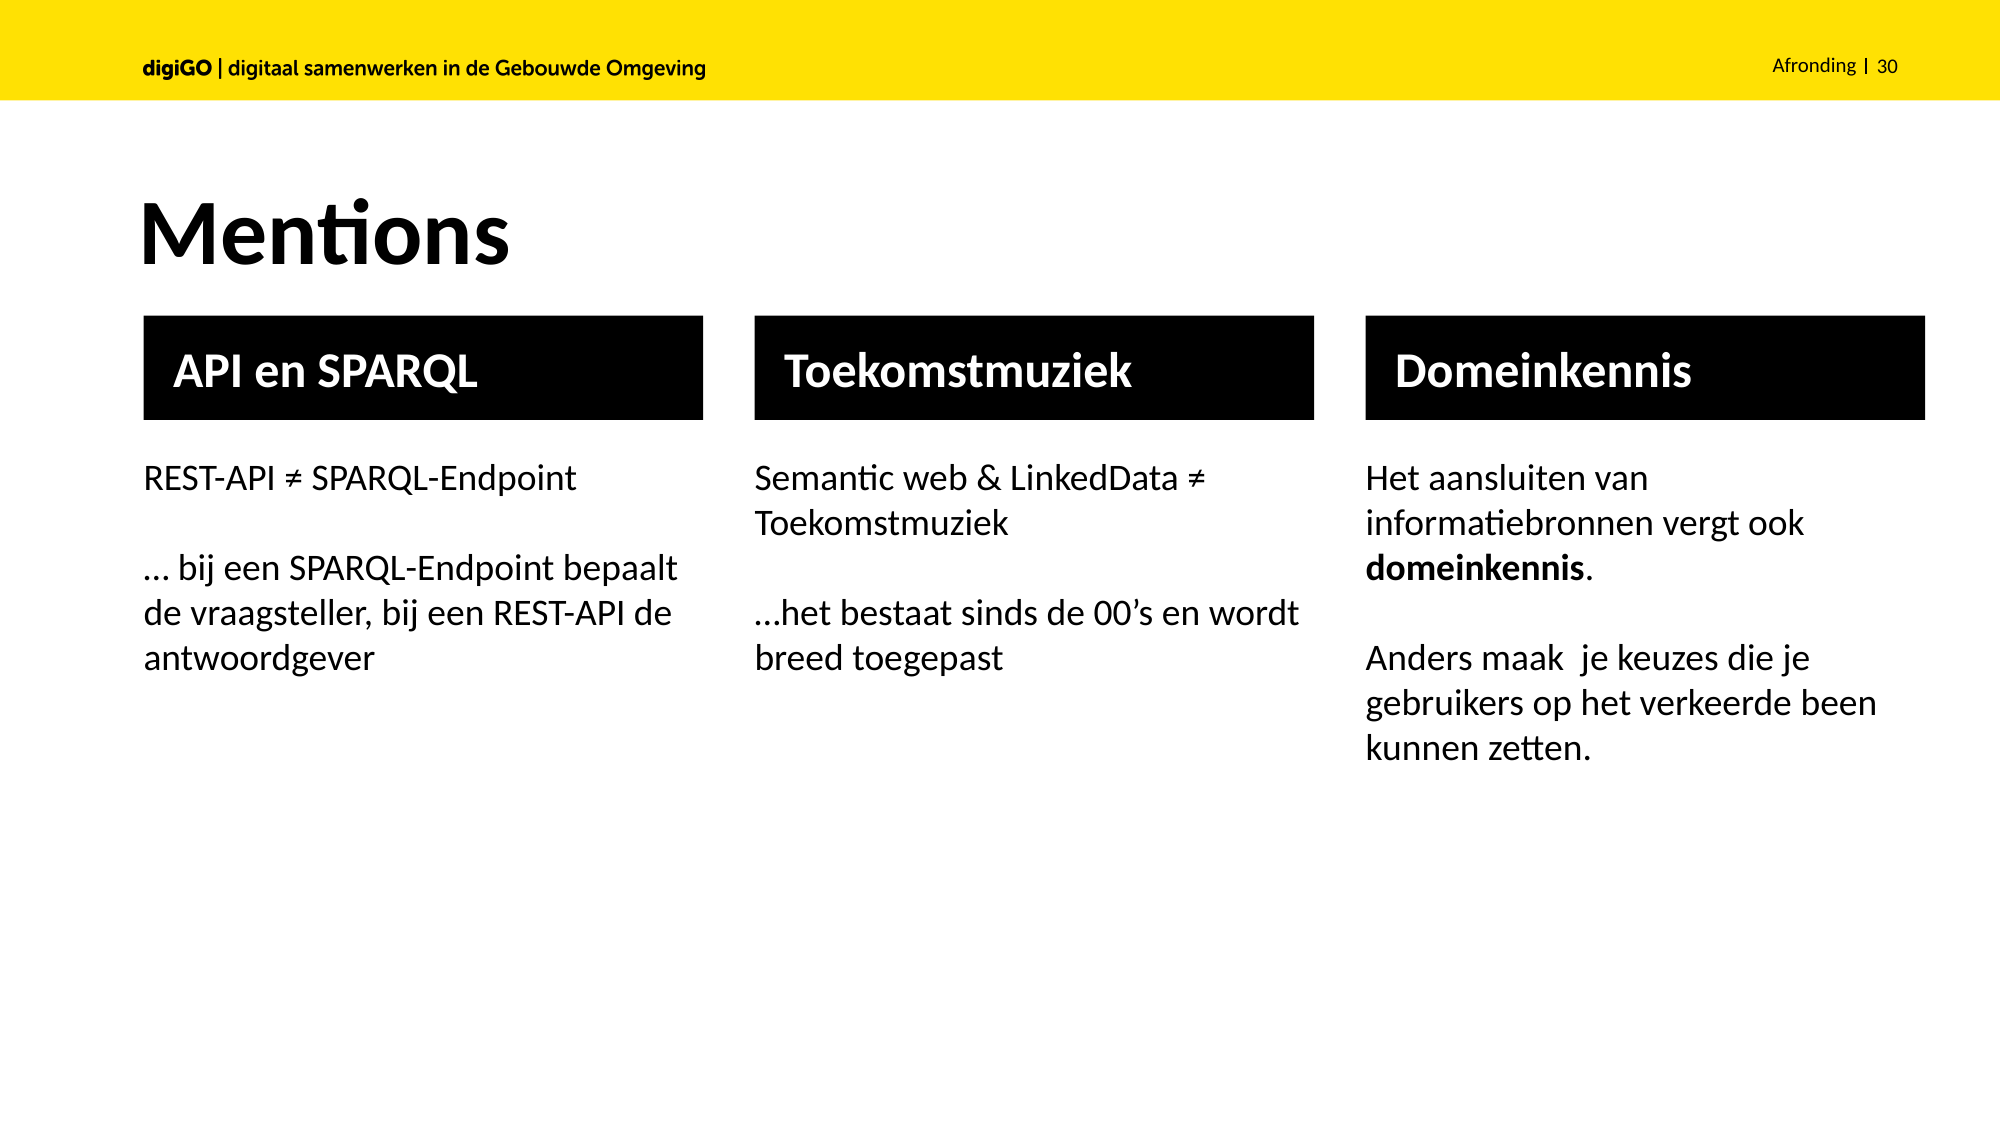

Afronding
30
# Mentions
API en SPARQL
Toekomstmuziek
Domeinkennis
REST-API ≠ SPARQL-Endpoint

… bij een SPARQL-Endpoint bepaalt de vraagsteller, bij een REST-API de antwoordgever
Semantic web & LinkedData ≠ Toekomstmuziek

…het bestaat sinds de 00’s en wordt breed toegepast
Het aansluiten van informatiebronnen vergt ook domeinkennis.

Anders maak  je keuzes die je gebruikers op het verkeerde been kunnen zetten.